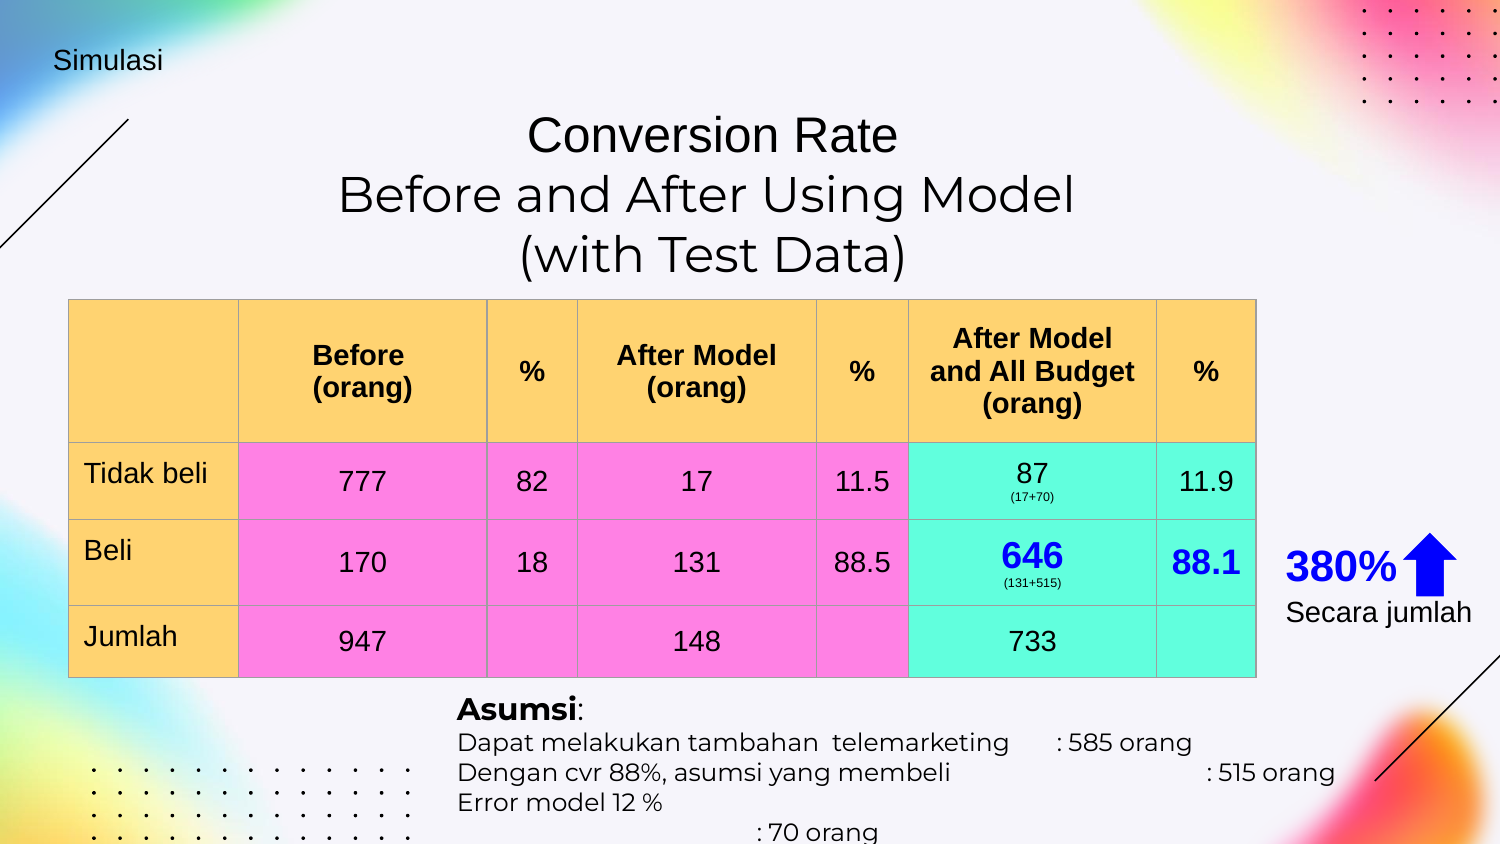

Simulasi
# Conversion Rate
Before and After Using Model
(with Test Data)
|  | Before (orang) | % | After Model (orang) | % | After Model and All Budget (orang) | % |
| --- | --- | --- | --- | --- | --- | --- |
| Tidak beli | 777 | 82 | 17 | 11.5 | 87 (17+70) | 11.9 |
| Beli | 170 | 18 | 131 | 88.5 | 646 (131+515) | 88.1 |
| Jumlah | 947 |  | 148 |  | 733 |  |
380%

Secara jumlah
Asumsi:
Dapat melakukan tambahan  telemarketing      	: 585 orang
Dengan cvr 88%, asumsi yang membeli  		: 515 orang
Error model 12 %						: 70 orang